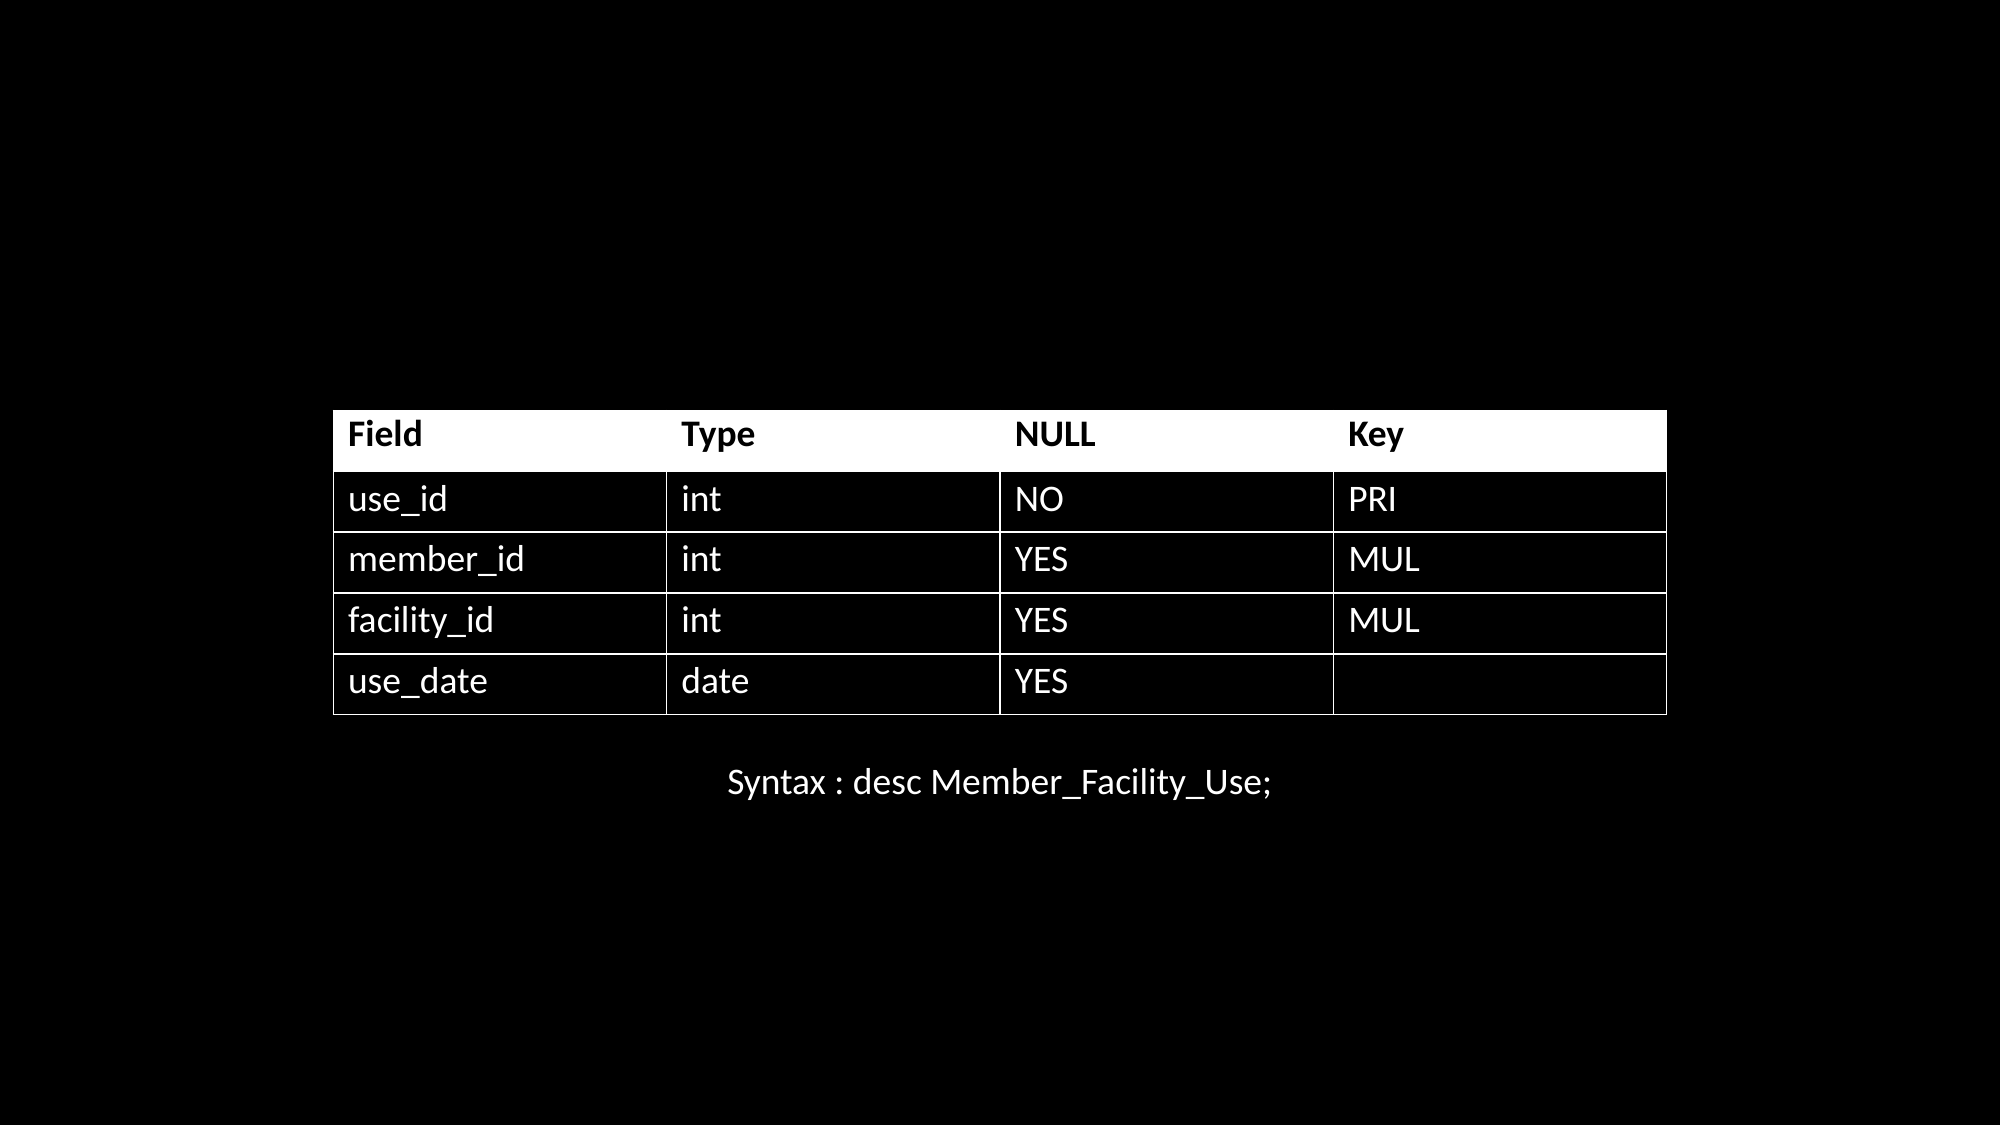

| Field | Type | NULL | Key |
| --- | --- | --- | --- |
| use\_id | int | NO | PRI |
| member\_id | int | YES | MUL |
| facility\_id | int | YES | MUL |
| use\_date | date | YES |  |
Syntax : desc Member_Facility_Use;